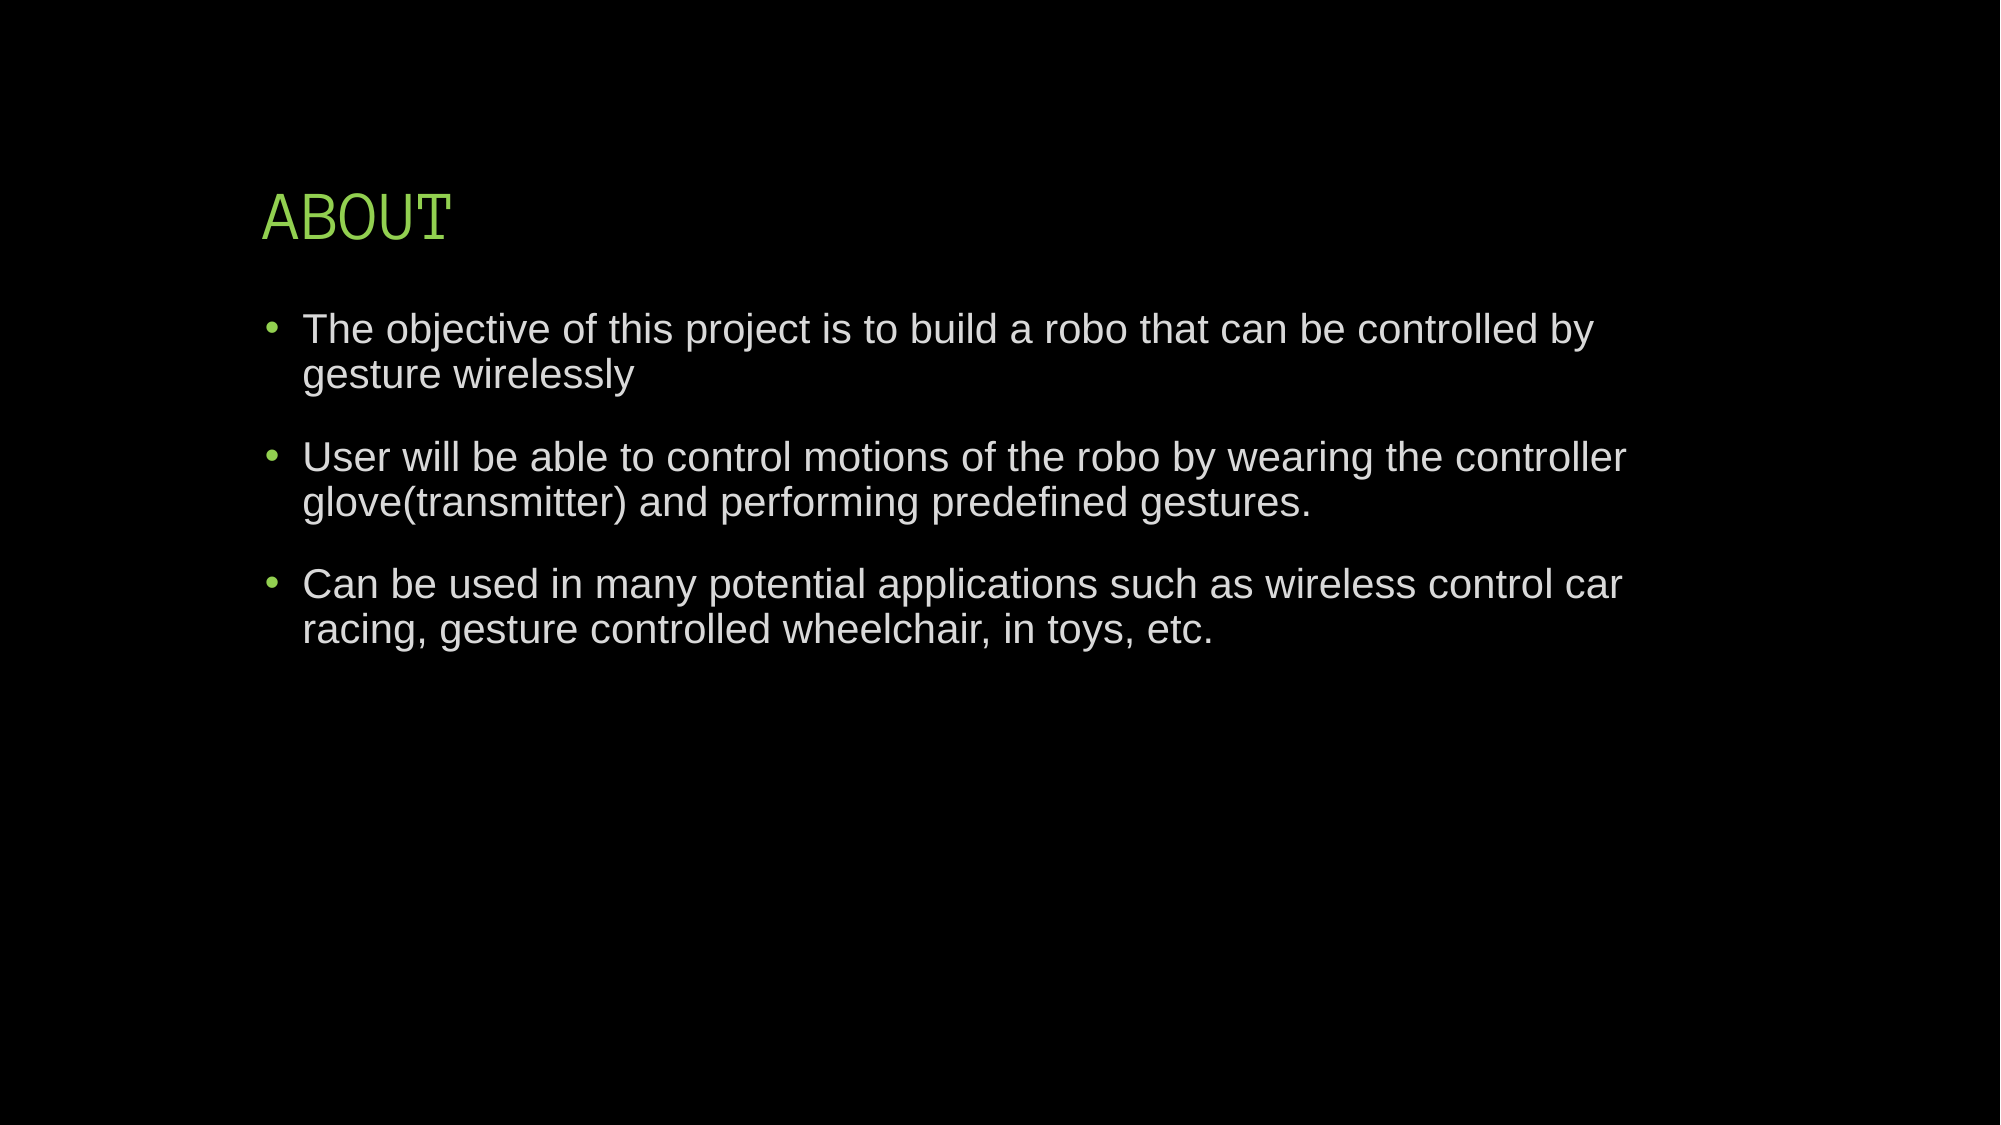

# ABOUT
The objective of this project is to build a robo that can be controlled by gesture wirelessly
User will be able to control motions of the robo by wearing the controller glove(transmitter) and performing predefined gestures.
Can be used in many potential applications such as wireless control car racing, gesture controlled wheelchair, in toys, etc.